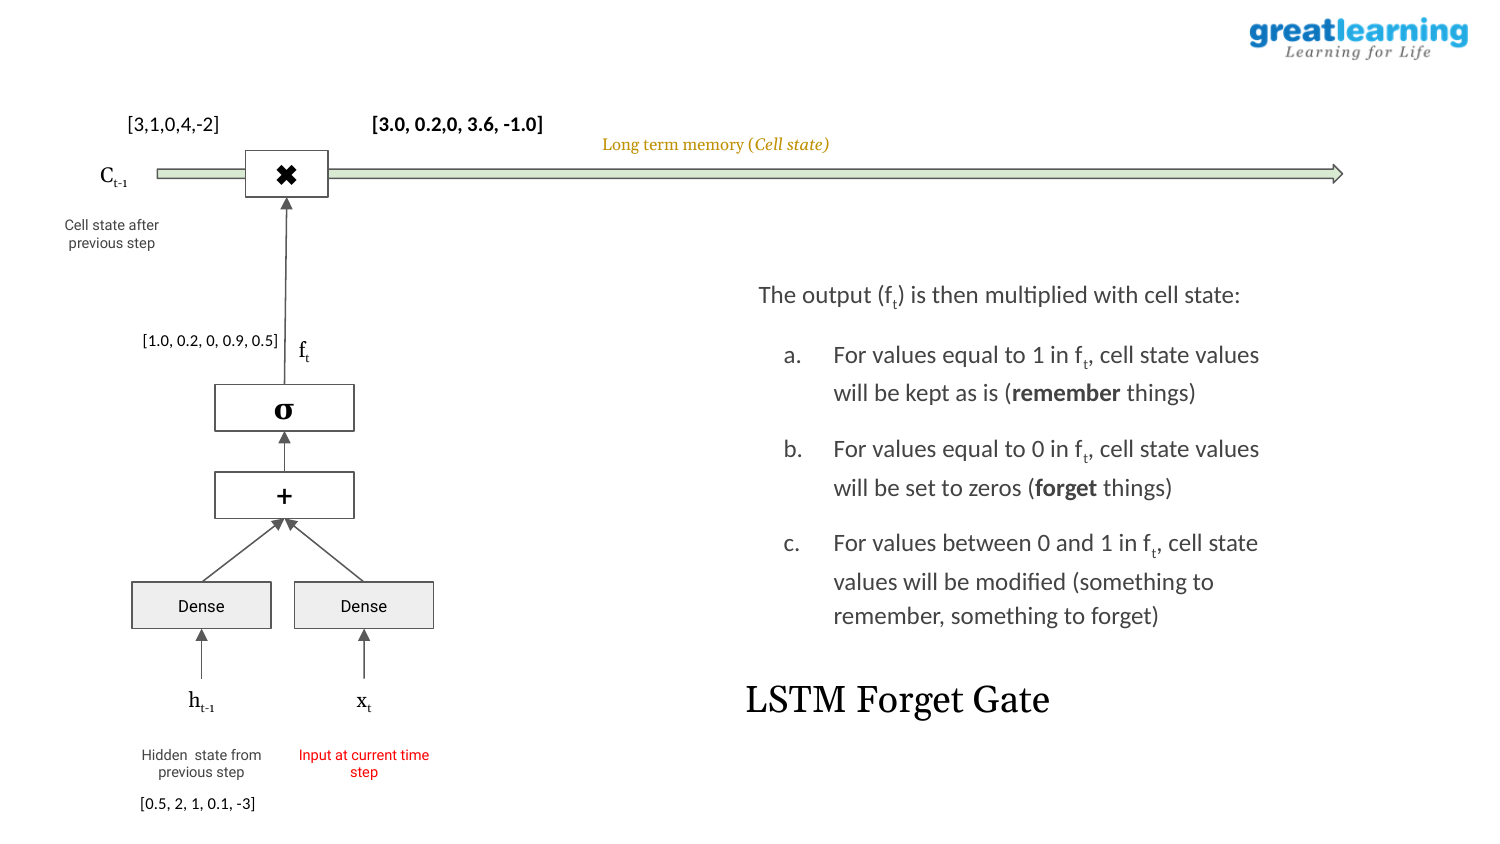

[3,1,0,4,-2]
[3.0, 0.2,0, 3.6, -1.0]
Long term memory (Cell state)
✖
Ct-1

Cell state after previous step
The output (ft) is then multiplied with cell state:
For values equal to 1 in ft, cell state values will be kept as is (remember things)
For values equal to 0 in ft, cell state values will be set to zeros (forget things)
For values between 0 and 1 in ft, cell state values will be modified (something to remember, something to forget)
[1.0, 0.2, 0, 0.9, 0.5]
ft
𝛔
+
Dense
Dense
LSTM Forget Gate
ht-1
xt
Hidden  state from previous step
Input at current time step
[0.5, 2, 1, 0.1, -3]